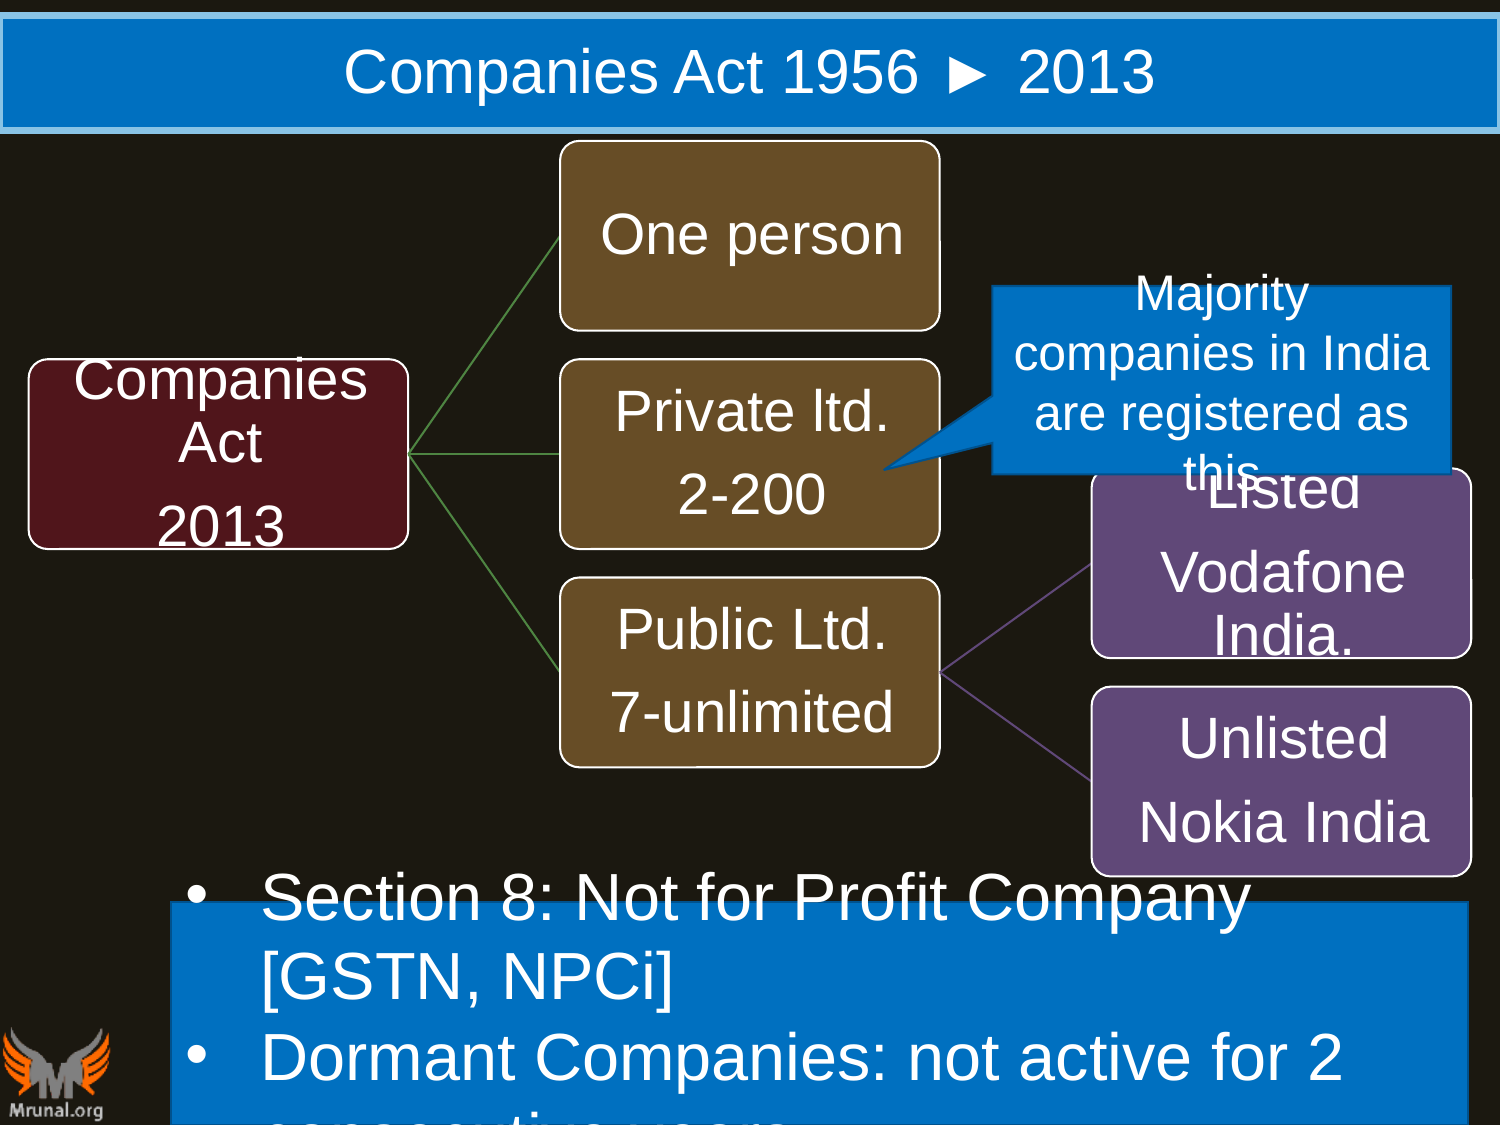

# Companies Act 1956 ► 2013
Companies Act
2013

One person

Private ltd.
2-200

Public Ltd.
7-unlimited

Listed
Vodafone India.

Unlisted
Nokia India
Majority companies in India are registered as this
Section 8: Not for Profit Company [GSTN, NPCi]
Dormant Companies: not active for 2 consecutive years.